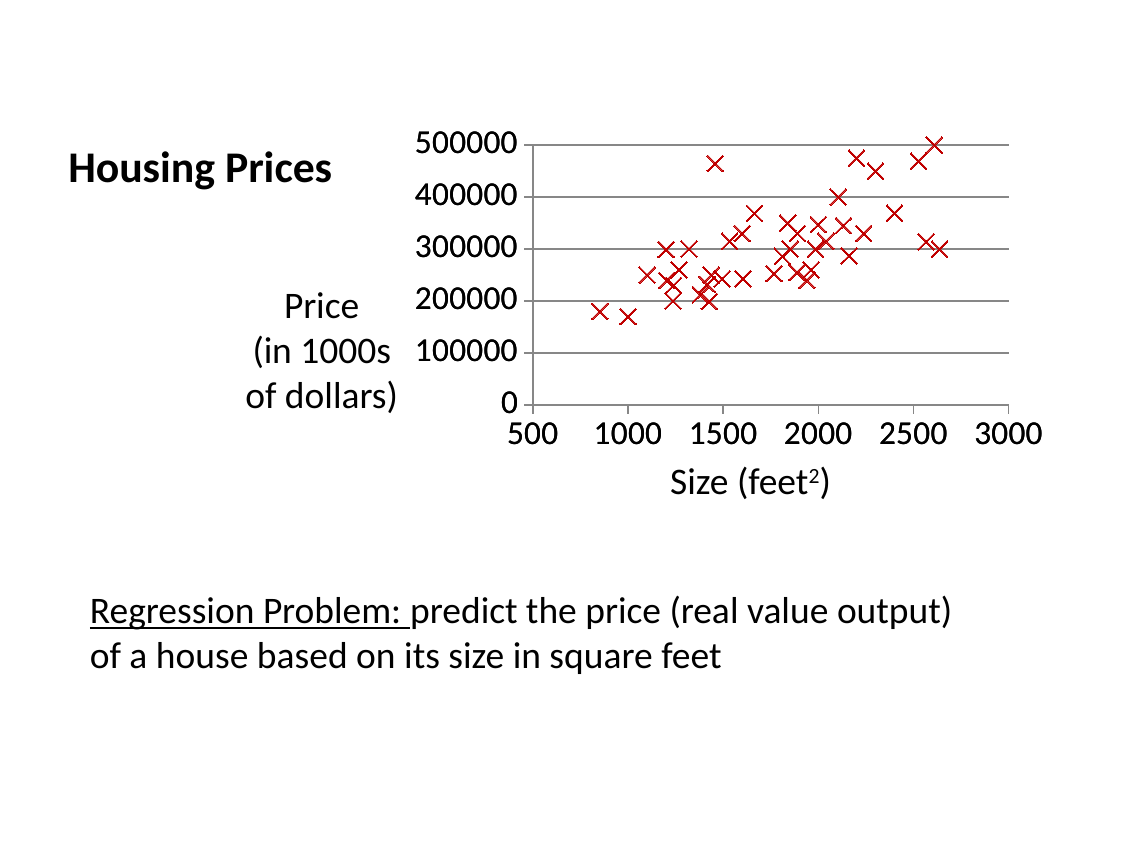

### Chart

| Category |  |
|---|---|

### Chart

| Category |  |
|---|---|
Housing Prices
Price
(in 1000s of dollars)
Size (feet2)
Regression Problem: predict the price (real value output) of a house based on its size in square feet